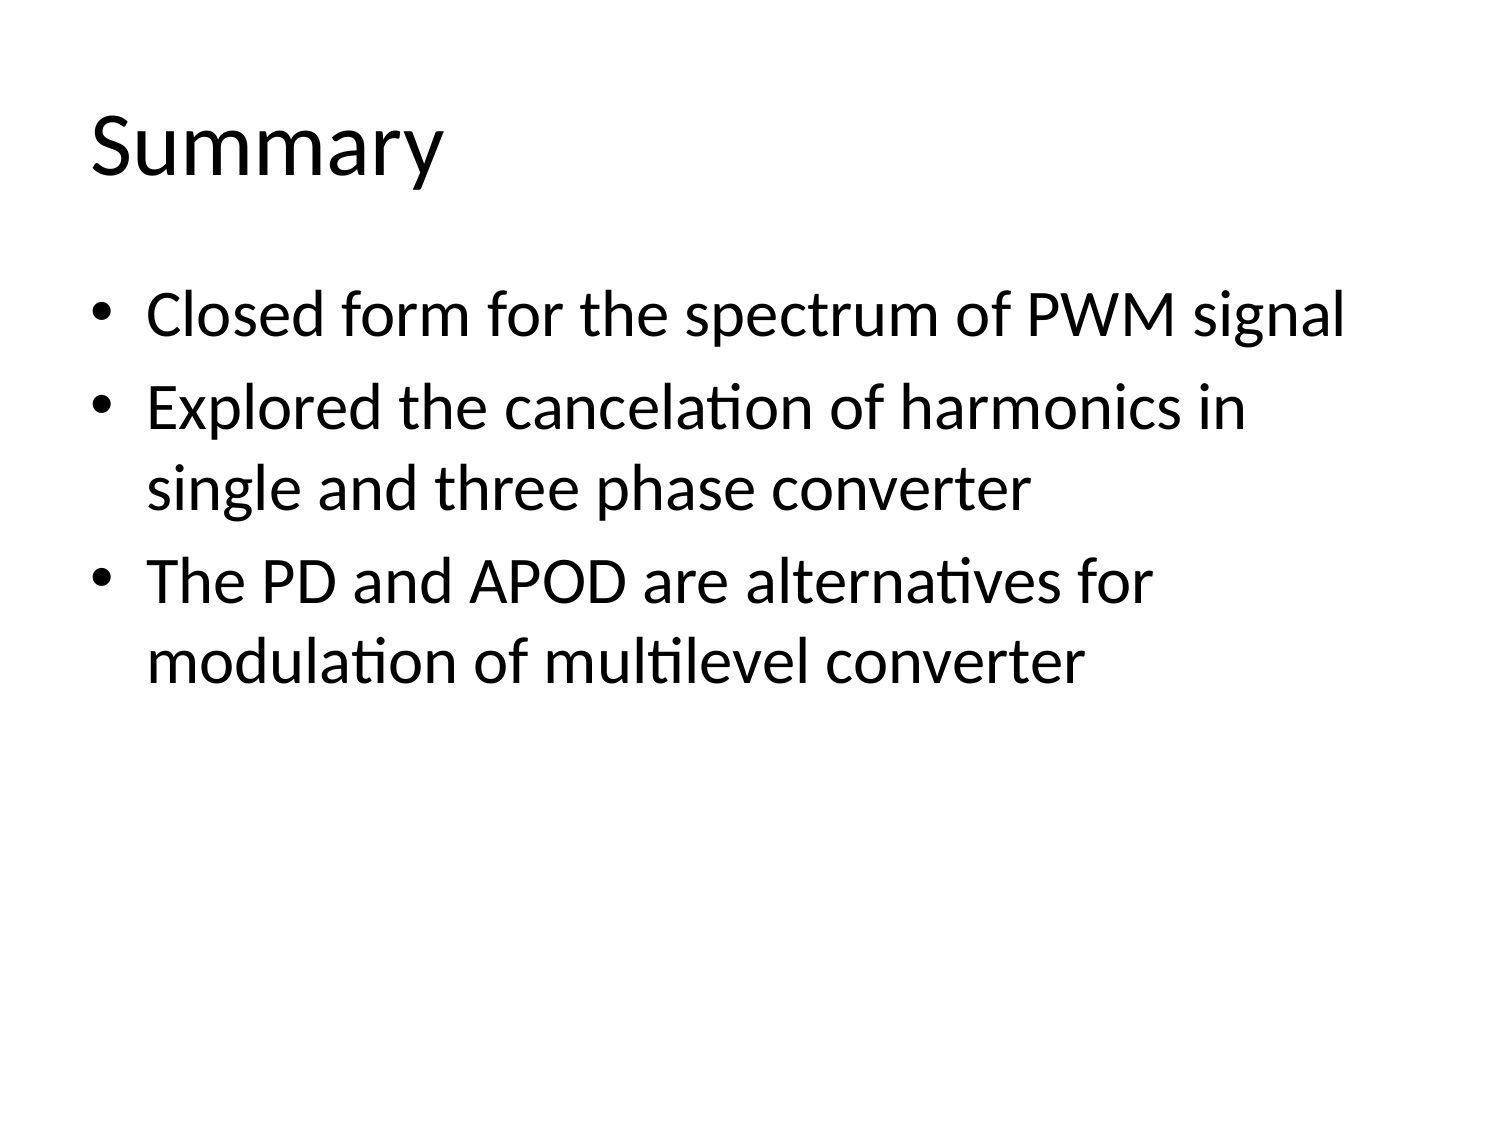

# Summary
Closed form for the spectrum of PWM signal
Explored the cancelation of harmonics in single and three phase converter
The PD and APOD are alternatives for modulation of multilevel converter